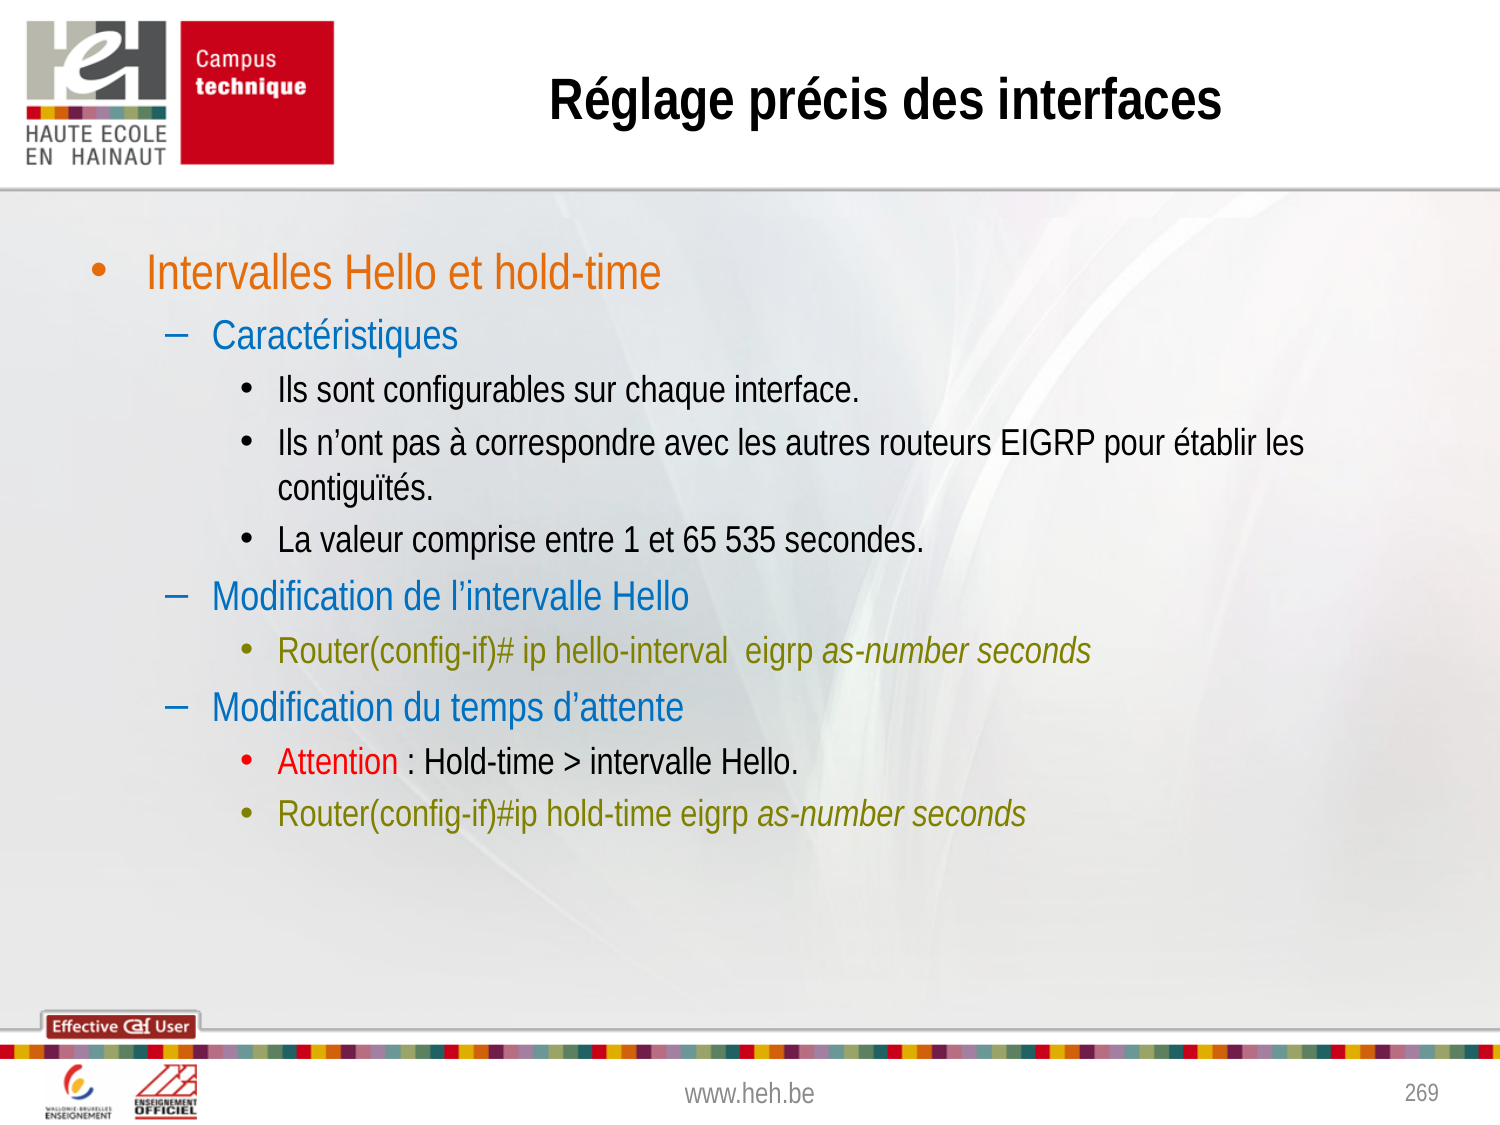

# Réglage précis des interfaces
Intervalles Hello et hold-time
Caractéristiques
Ils sont configurables sur chaque interface.
Ils n’ont pas à correspondre avec les autres routeurs EIGRP pour établir les contiguïtés.
La valeur comprise entre 1 et 65 535 secondes.
Modification de l’intervalle Hello
Router(config-if)# ip hello-interval  eigrp as-number seconds
Modification du temps d’attente
Attention : Hold-time > intervalle Hello.
Router(config-if)#ip hold-time eigrp as-number seconds

www.heh.be
269